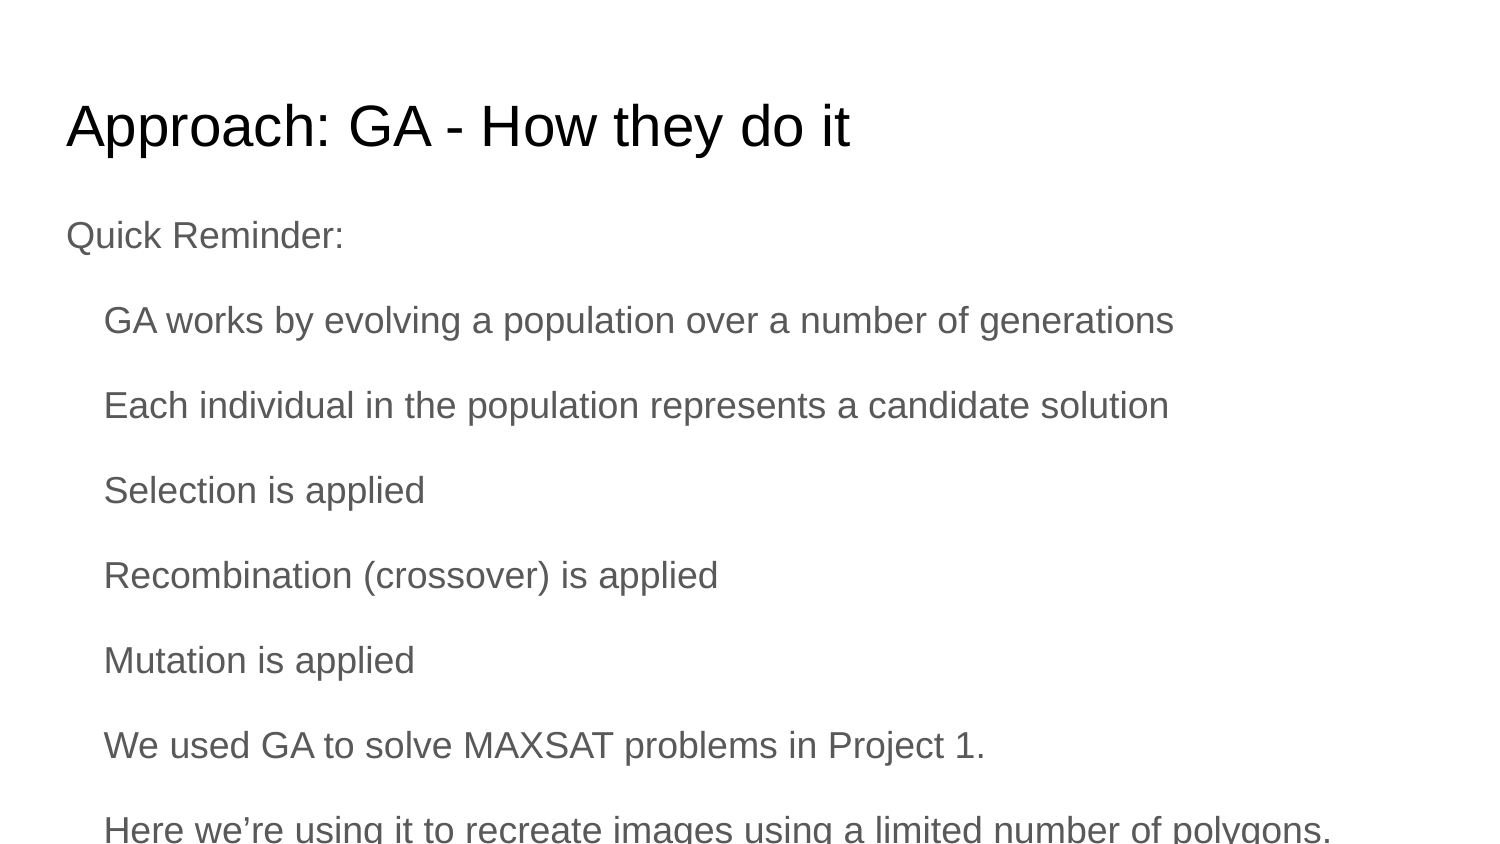

# Approach: GA - How they do it
Quick Reminder:
GA works by evolving a population over a number of generations
Each individual in the population represents a candidate solution
Selection is applied
Recombination (crossover) is applied
Mutation is applied
We used GA to solve MAXSAT problems in Project 1.
Here we’re using it to recreate images using a limited number of polygons.